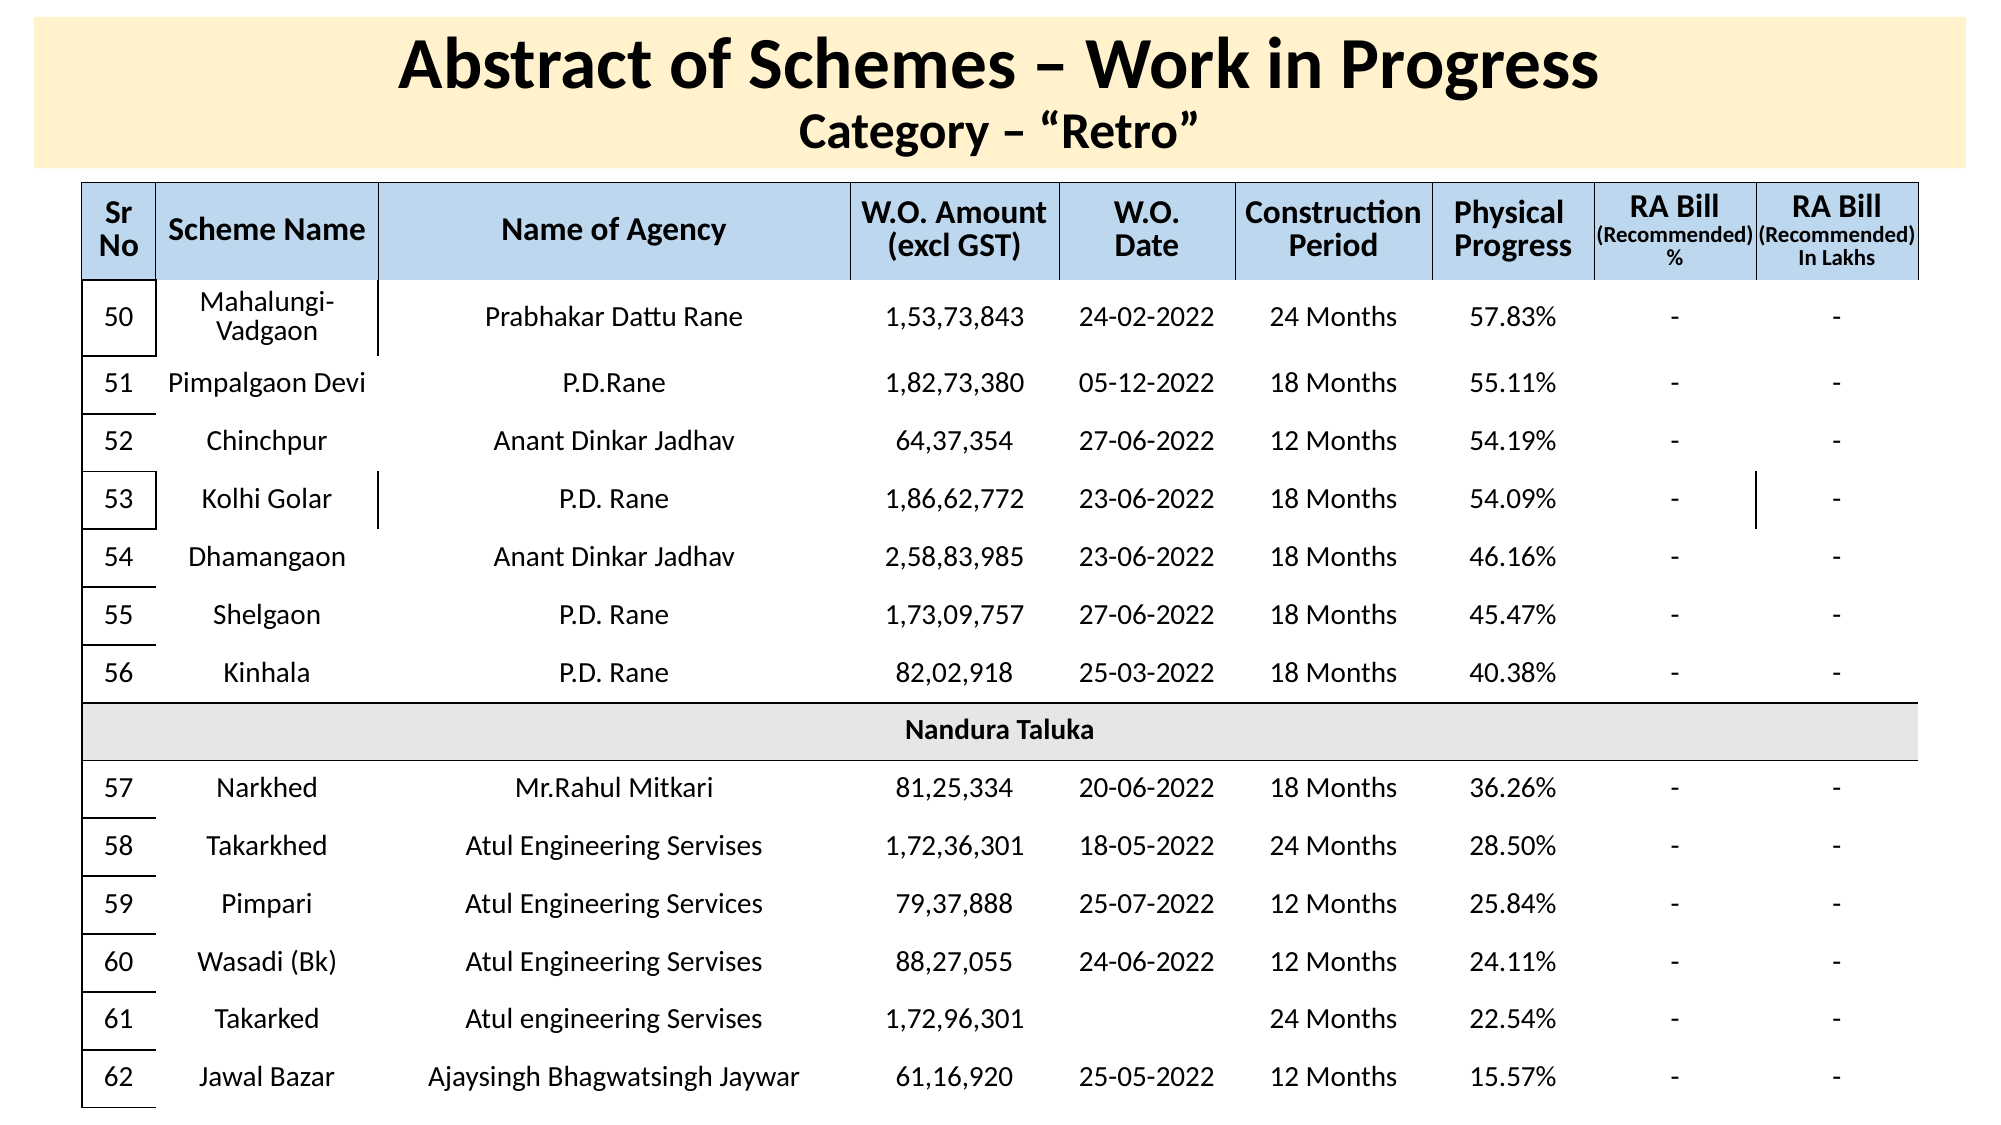

# Abstract of Schemes – Work in Progress Category – “Retro”
| Sr No | Scheme Name | Name of Agency | W.O. Amount (excl GST) | W.O. Date | Construction Period | Physical Progress | RA Bill (Recommended) % | RA Bill (Recommended) In Lakhs |
| --- | --- | --- | --- | --- | --- | --- | --- | --- |
| 50 | Mahalungi-Vadgaon | Prabhakar Dattu Rane | 1,53,73,843 | 24-02-2022 | 24 Months | 57.83% | - | - |
| --- | --- | --- | --- | --- | --- | --- | --- | --- |
| 51 | Pimpalgaon Devi | P.D.Rane | 1,82,73,380 | 05-12-2022 | 18 Months | 55.11% | - | - |
| 52 | Chinchpur | Anant Dinkar Jadhav | 64,37,354 | 27-06-2022 | 12 Months | 54.19% | - | - |
| 53 | Kolhi Golar | P.D. Rane | 1,86,62,772 | 23-06-2022 | 18 Months | 54.09% | - | - |
| 54 | Dhamangaon | Anant Dinkar Jadhav | 2,58,83,985 | 23-06-2022 | 18 Months | 46.16% | - | - |
| 55 | Shelgaon | P.D. Rane | 1,73,09,757 | 27-06-2022 | 18 Months | 45.47% | - | - |
| 56 | Kinhala | P.D. Rane | 82,02,918 | 25-03-2022 | 18 Months | 40.38% | - | - |
| Nandura Taluka | Nandura Taluka |  |  |  |  |  |  |  |
| 57 | Narkhed | Mr.Rahul Mitkari | 81,25,334 | 20-06-2022 | 18 Months | 36.26% | - | - |
| 58 | Takarkhed | Atul Engineering Servises | 1,72,36,301 | 18-05-2022 | 24 Months | 28.50% | - | - |
| 59 | Pimpari | Atul Engineering Services | 79,37,888 | 25-07-2022 | 12 Months | 25.84% | - | - |
| 60 | Wasadi (Bk) | Atul Engineering Servises | 88,27,055 | 24-06-2022 | 12 Months | 24.11% | - | - |
| 61 | Takarked | Atul engineering Servises | 1,72,96,301 |  | 24 Months | 22.54% | - | - |
| 62 | Jawal Bazar | Ajaysingh Bhagwatsingh Jaywar | 61,16,920 | 25-05-2022 | 12 Months | 15.57% | - | - |